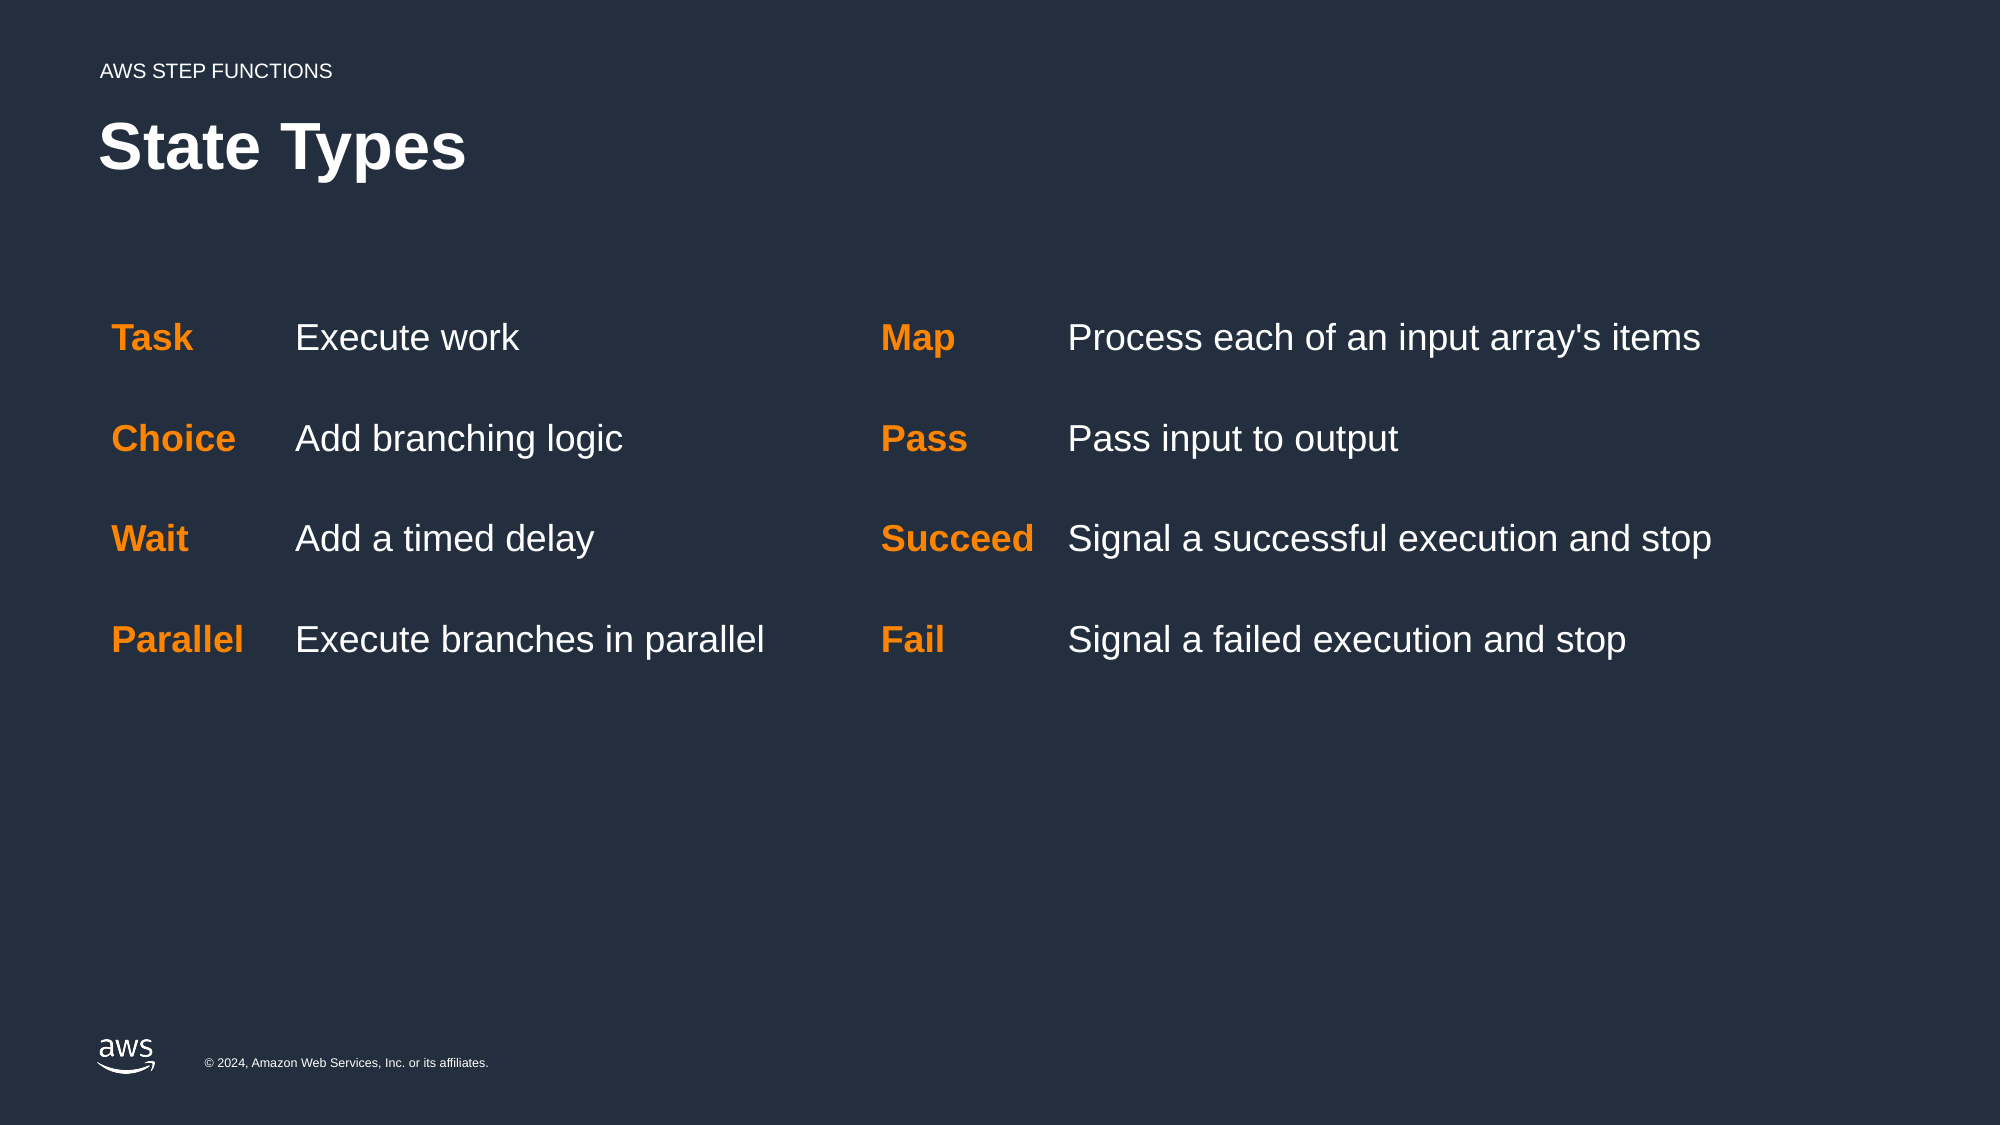

# State Types
| Task | Execute work | Map | Process each of an input array's items |
| --- | --- | --- | --- |
| Choice | Add branching logic | Pass | Pass input to output |
| Wait | Add a timed delay | Succeed | Signal a successful execution and stop |
| Parallel | Execute branches in parallel | Fail | Signal a failed execution and stop |
|  |  |  |  |